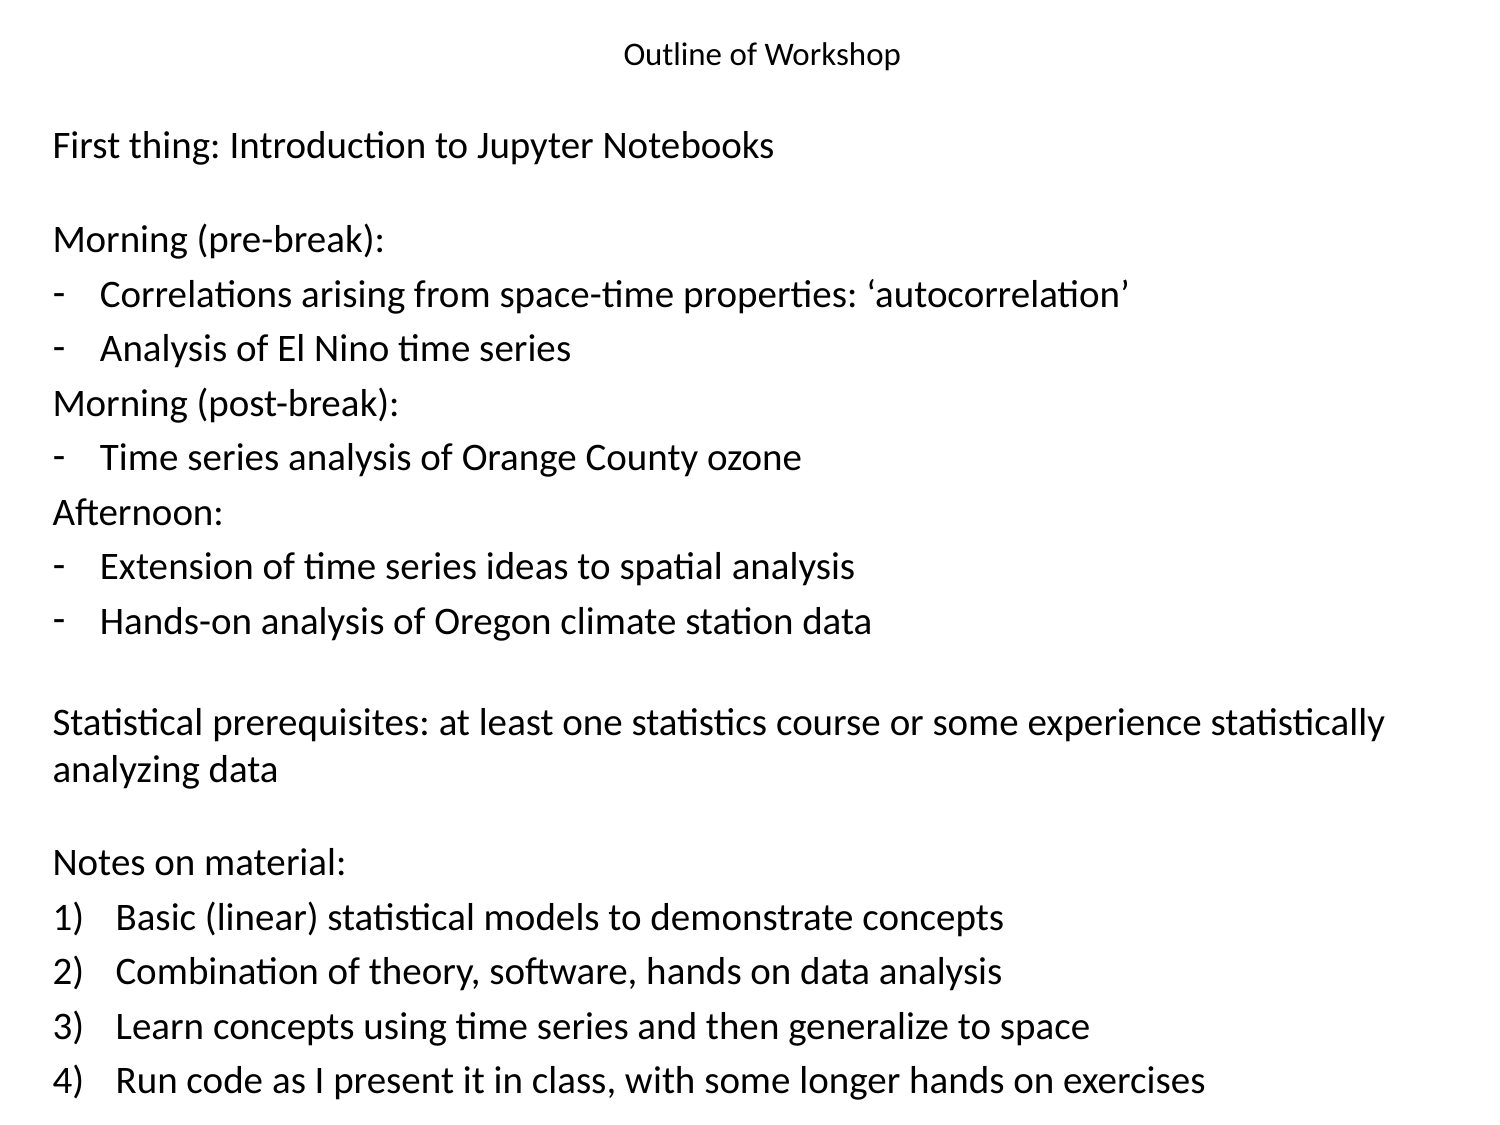

# Outline of Workshop
First thing: Introduction to Jupyter Notebooks
Morning (pre-break):
Correlations arising from space-time properties: ‘autocorrelation’
Analysis of El Nino time series
Morning (post-break):
Time series analysis of Orange County ozone
Afternoon:
Extension of time series ideas to spatial analysis
Hands-on analysis of Oregon climate station data
Statistical prerequisites: at least one statistics course or some experience statistically analyzing data
Notes on material:
Basic (linear) statistical models to demonstrate concepts
Combination of theory, software, hands on data analysis
Learn concepts using time series and then generalize to space
Run code as I present it in class, with some longer hands on exercises